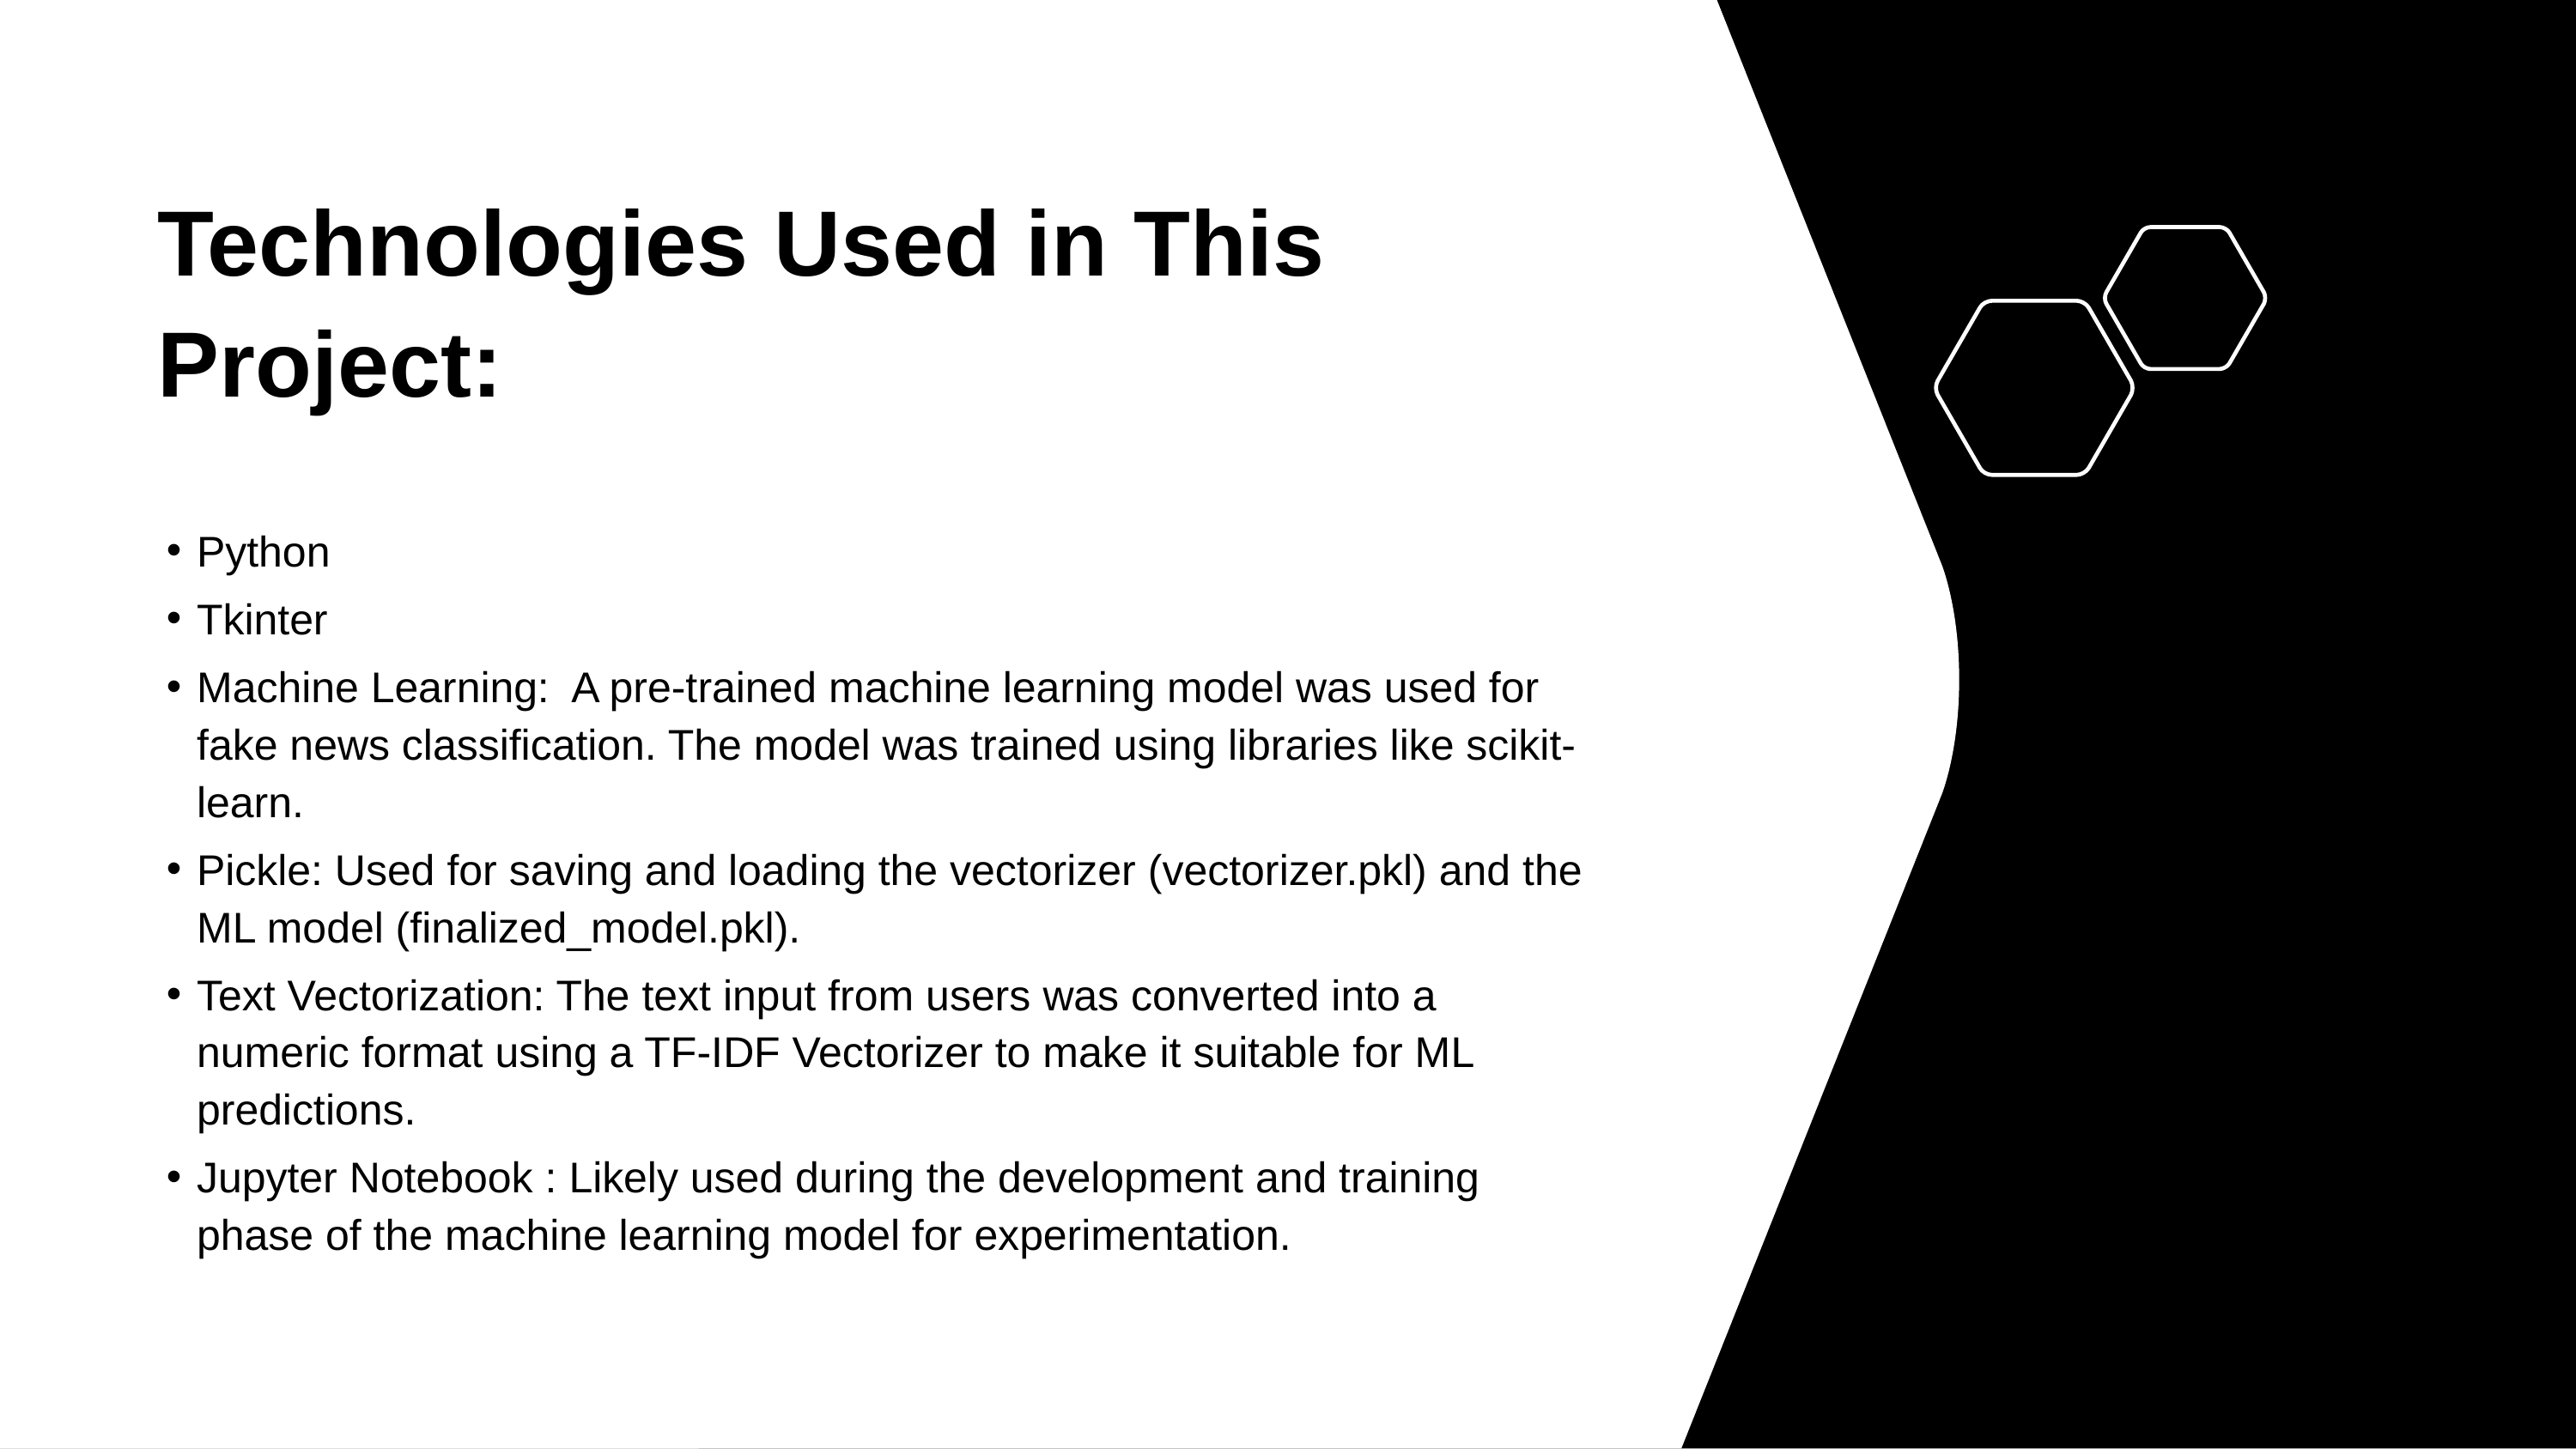

Technologies Used in This Project:

Python
Tkinter
Machine Learning:  A pre-trained machine learning model was used for fake news classification. The model was trained using libraries like scikit-learn.
Pickle: Used for saving and loading the vectorizer (vectorizer.pkl) and the ML model (finalized_model.pkl).
Text Vectorization: The text input from users was converted into a numeric format using a TF-IDF Vectorizer to make it suitable for ML predictions.
Jupyter Notebook : Likely used during the development and training phase of the machine learning model for experimentation.